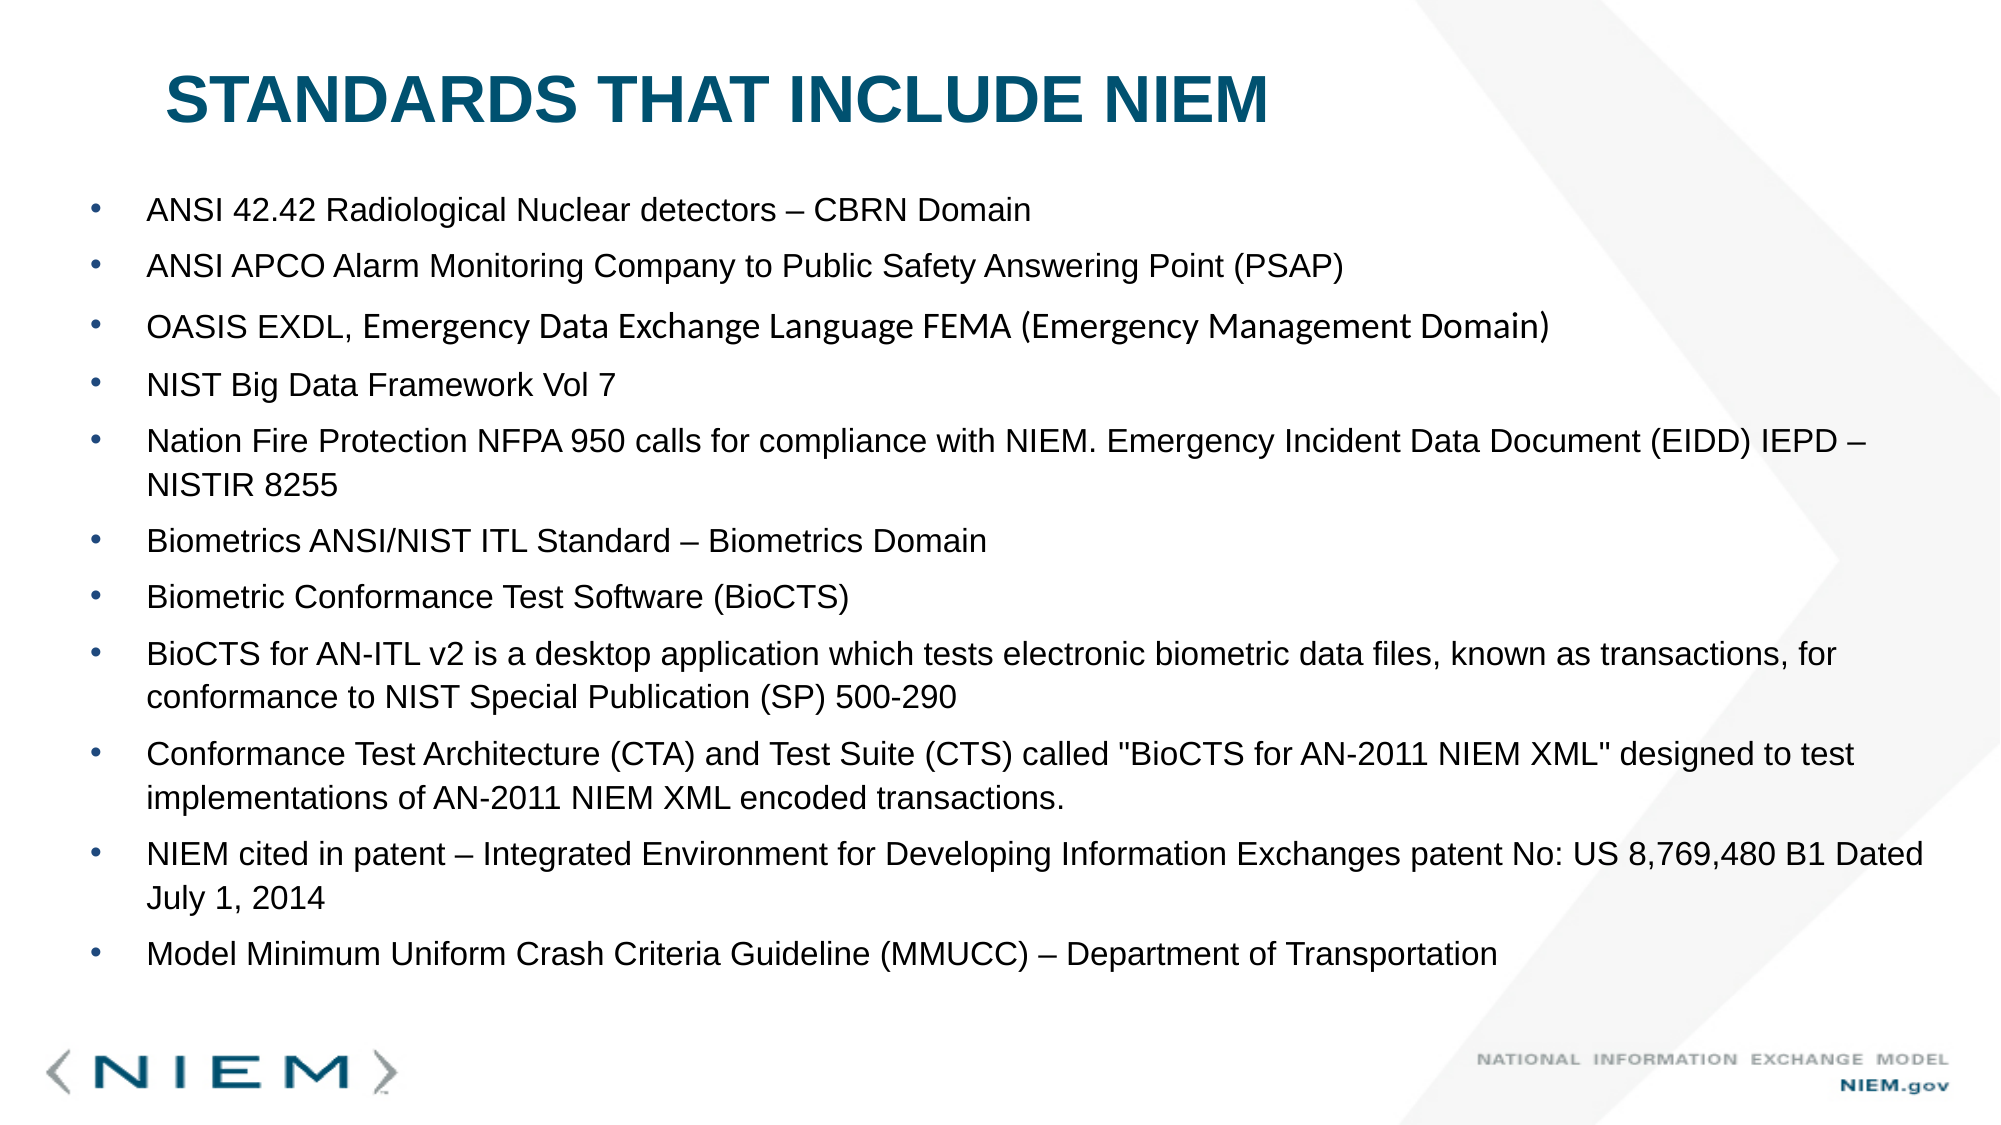

# Standards that include NIEM
ANSI 42.42 Radiological Nuclear detectors – CBRN Domain
ANSI APCO Alarm Monitoring Company to Public Safety Answering Point (PSAP)
OASIS EXDL, Emergency Data Exchange Language FEMA (Emergency Management Domain)
NIST Big Data Framework Vol 7
Nation Fire Protection NFPA 950 calls for compliance with NIEM. Emergency Incident Data Document (EIDD) IEPD – NISTIR 8255
Biometrics ANSI/NIST ITL Standard – Biometrics Domain
Biometric Conformance Test Software (BioCTS)
BioCTS for AN-ITL v2 is a desktop application which tests electronic biometric data files, known as transactions, for conformance to NIST Special Publication (SP) 500-290
Conformance Test Architecture (CTA) and Test Suite (CTS) called "BioCTS for AN-2011 NIEM XML" designed to test implementations of AN-2011 NIEM XML encoded transactions.
NIEM cited in patent – Integrated Environment for Developing Information Exchanges patent No: US 8,769,480 B1 Dated July 1, 2014
Model Minimum Uniform Crash Criteria Guideline (MMUCC) – Department of Transportation